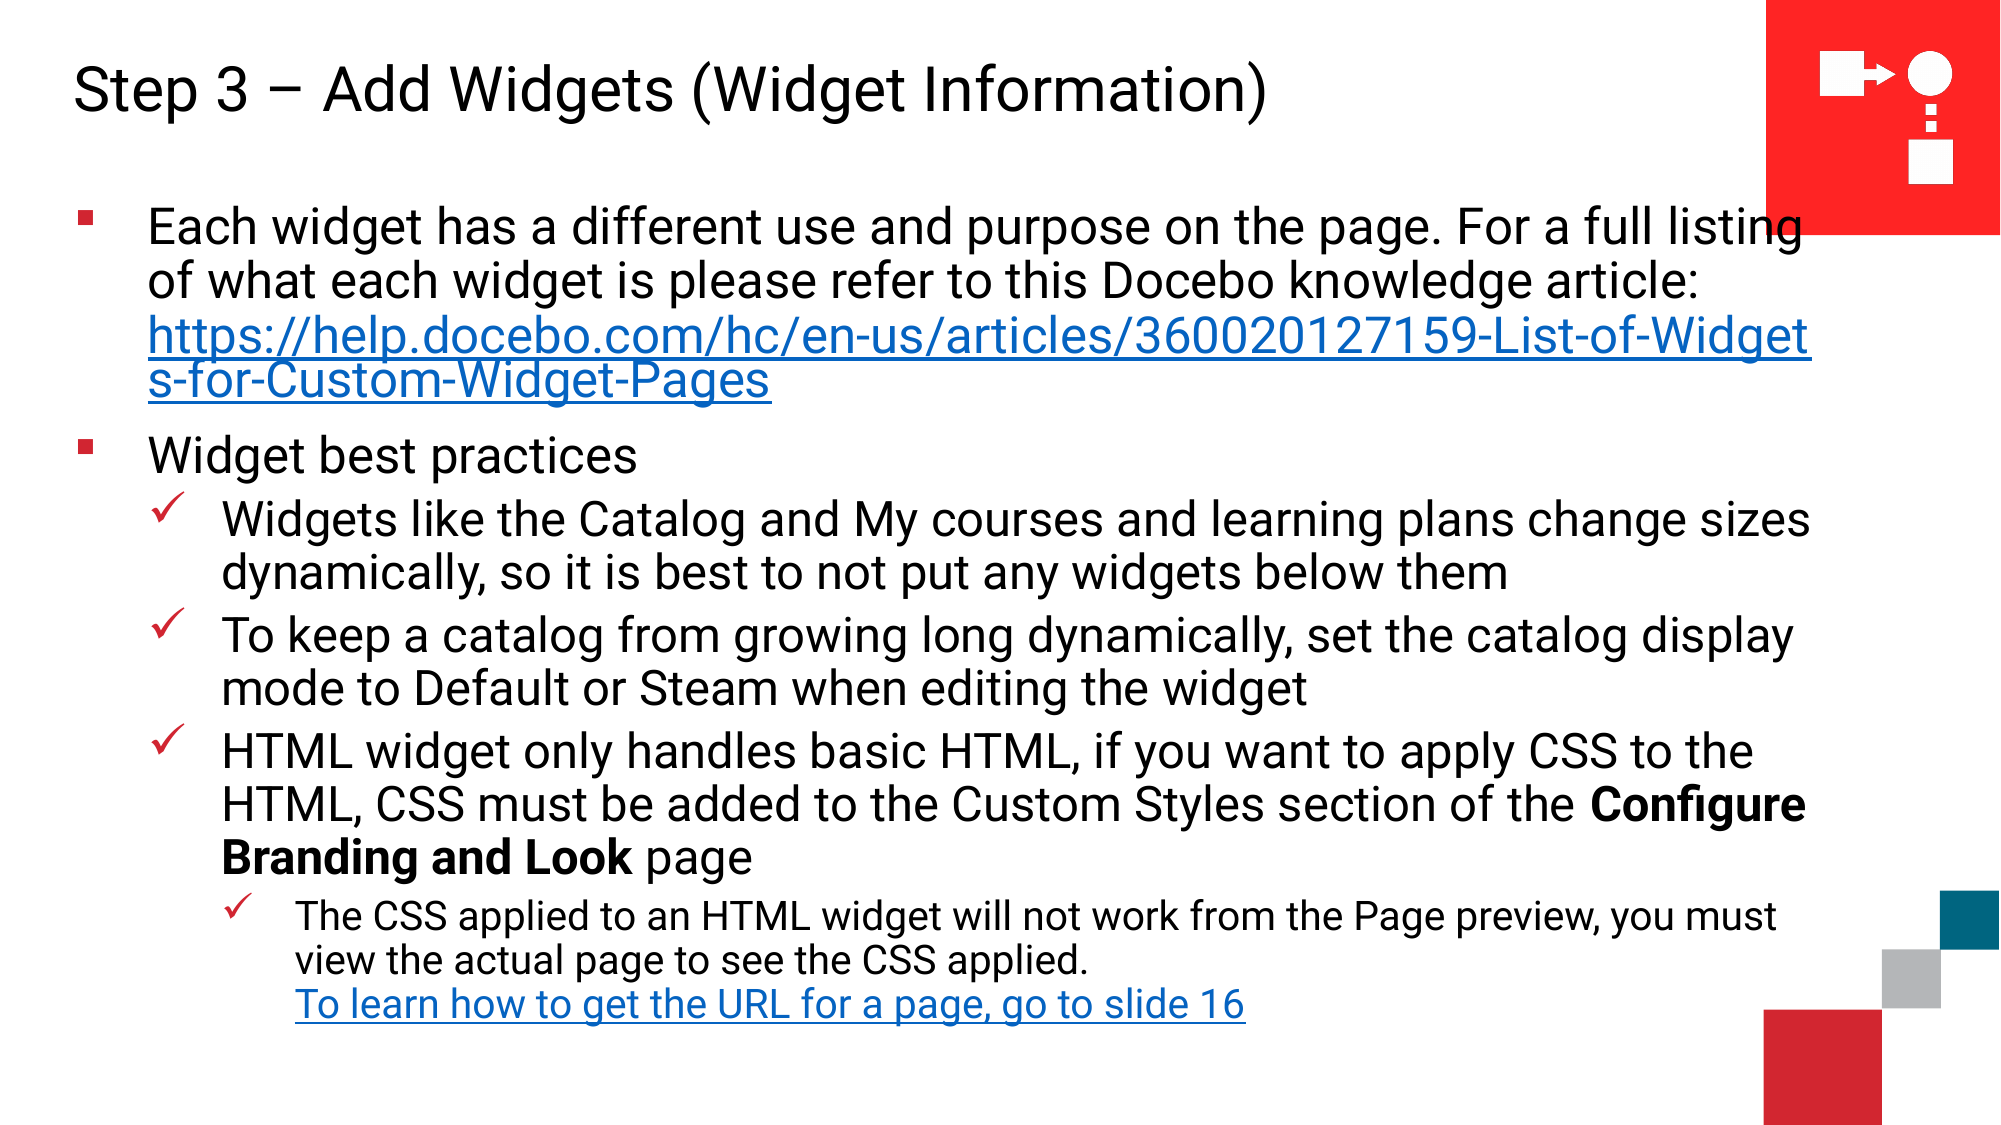

# Step 3 – Add Widgets (Widget Information)
Each widget has a different use and purpose on the page. For a full listing of what each widget is please refer to this Docebo knowledge article: https://help.docebo.com/hc/en-us/articles/360020127159-List-of-Widgets-for-Custom-Widget-Pages
Widget best practices
Widgets like the Catalog and My courses and learning plans change sizes dynamically, so it is best to not put any widgets below them
To keep a catalog from growing long dynamically, set the catalog display mode to Default or Steam when editing the widget
HTML widget only handles basic HTML, if you want to apply CSS to the HTML, CSS must be added to the Custom Styles section of the Configure Branding and Look page
The CSS applied to an HTML widget will not work from the Page preview, you must view the actual page to see the CSS applied. To learn how to get the URL for a page, go to slide 16